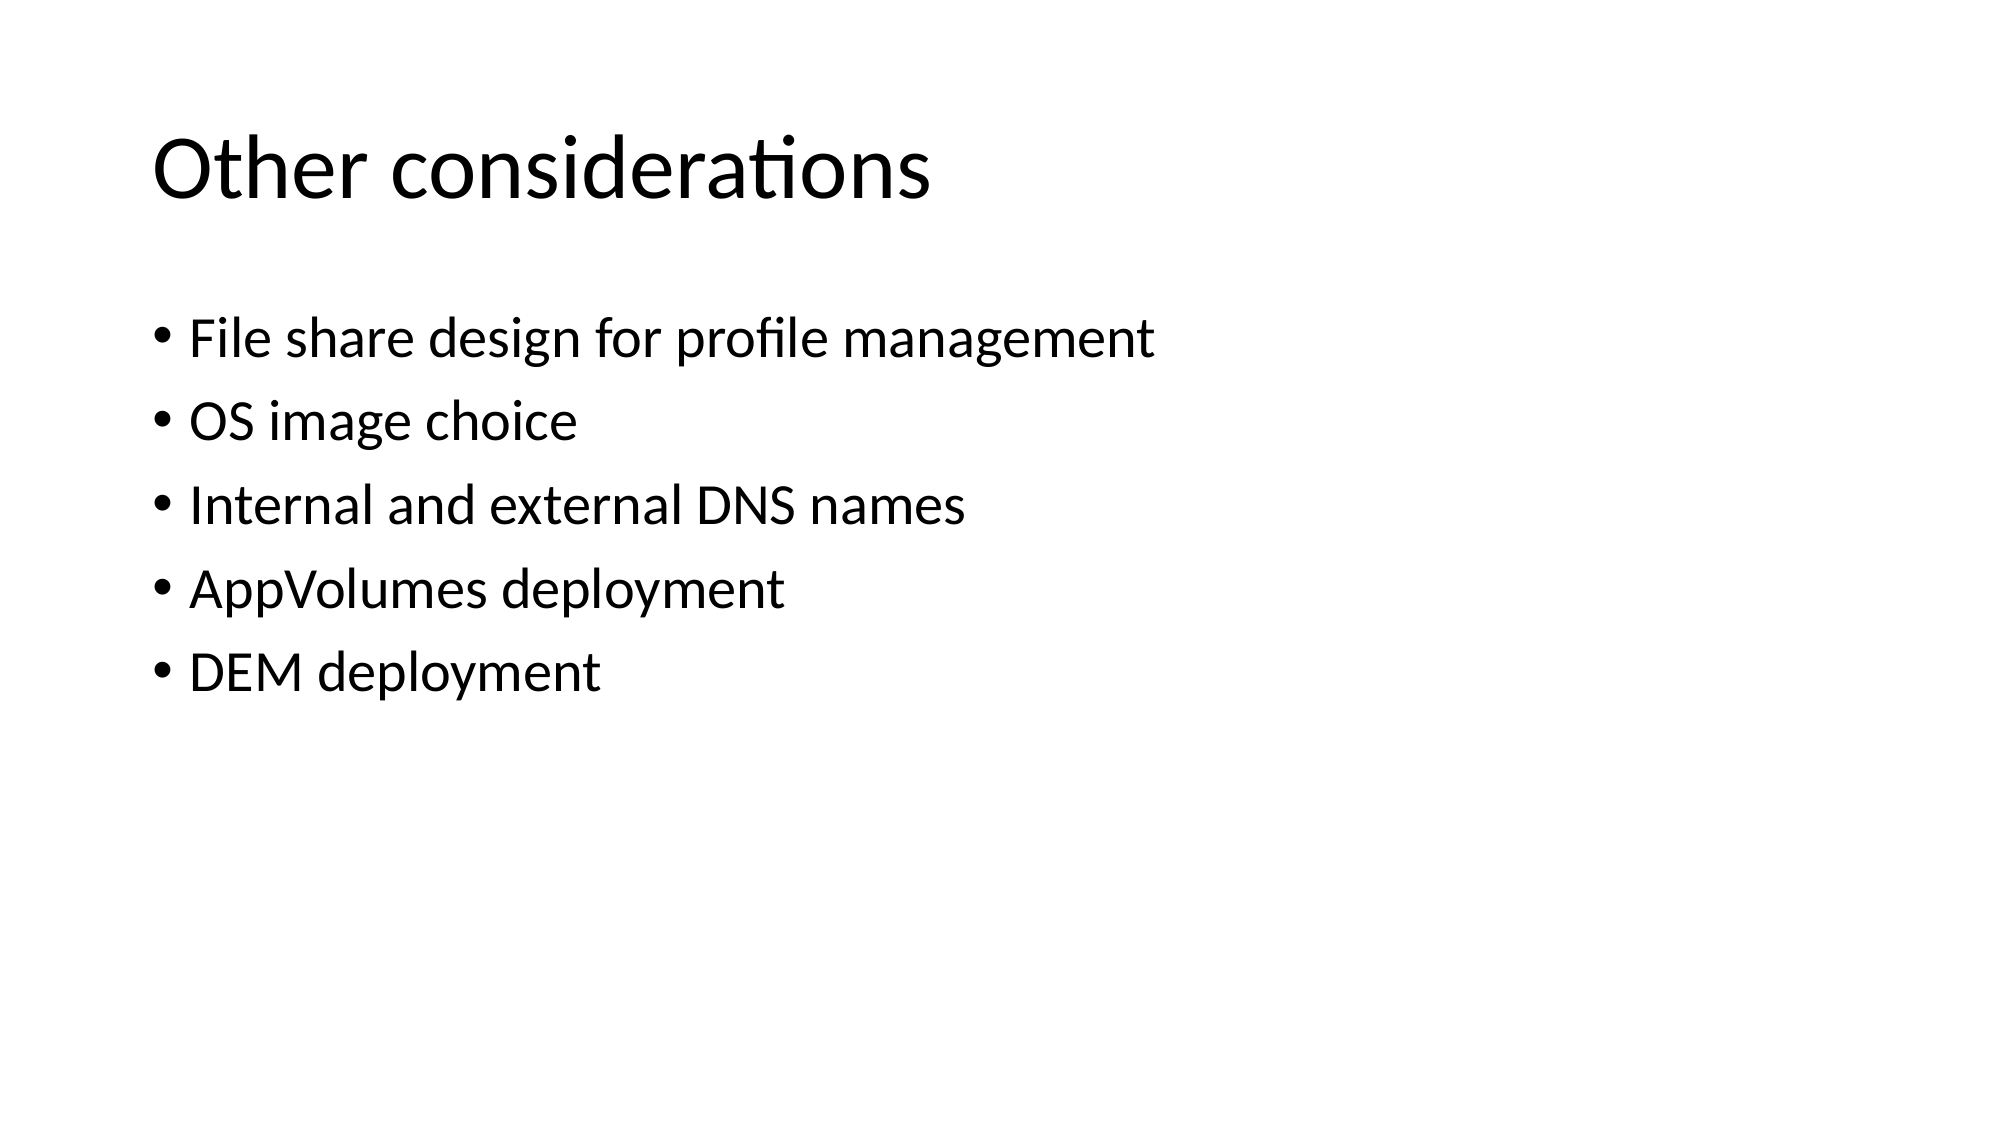

# Other considerations
File share design for profile management
OS image choice
Internal and external DNS names
AppVolumes deployment
DEM deployment